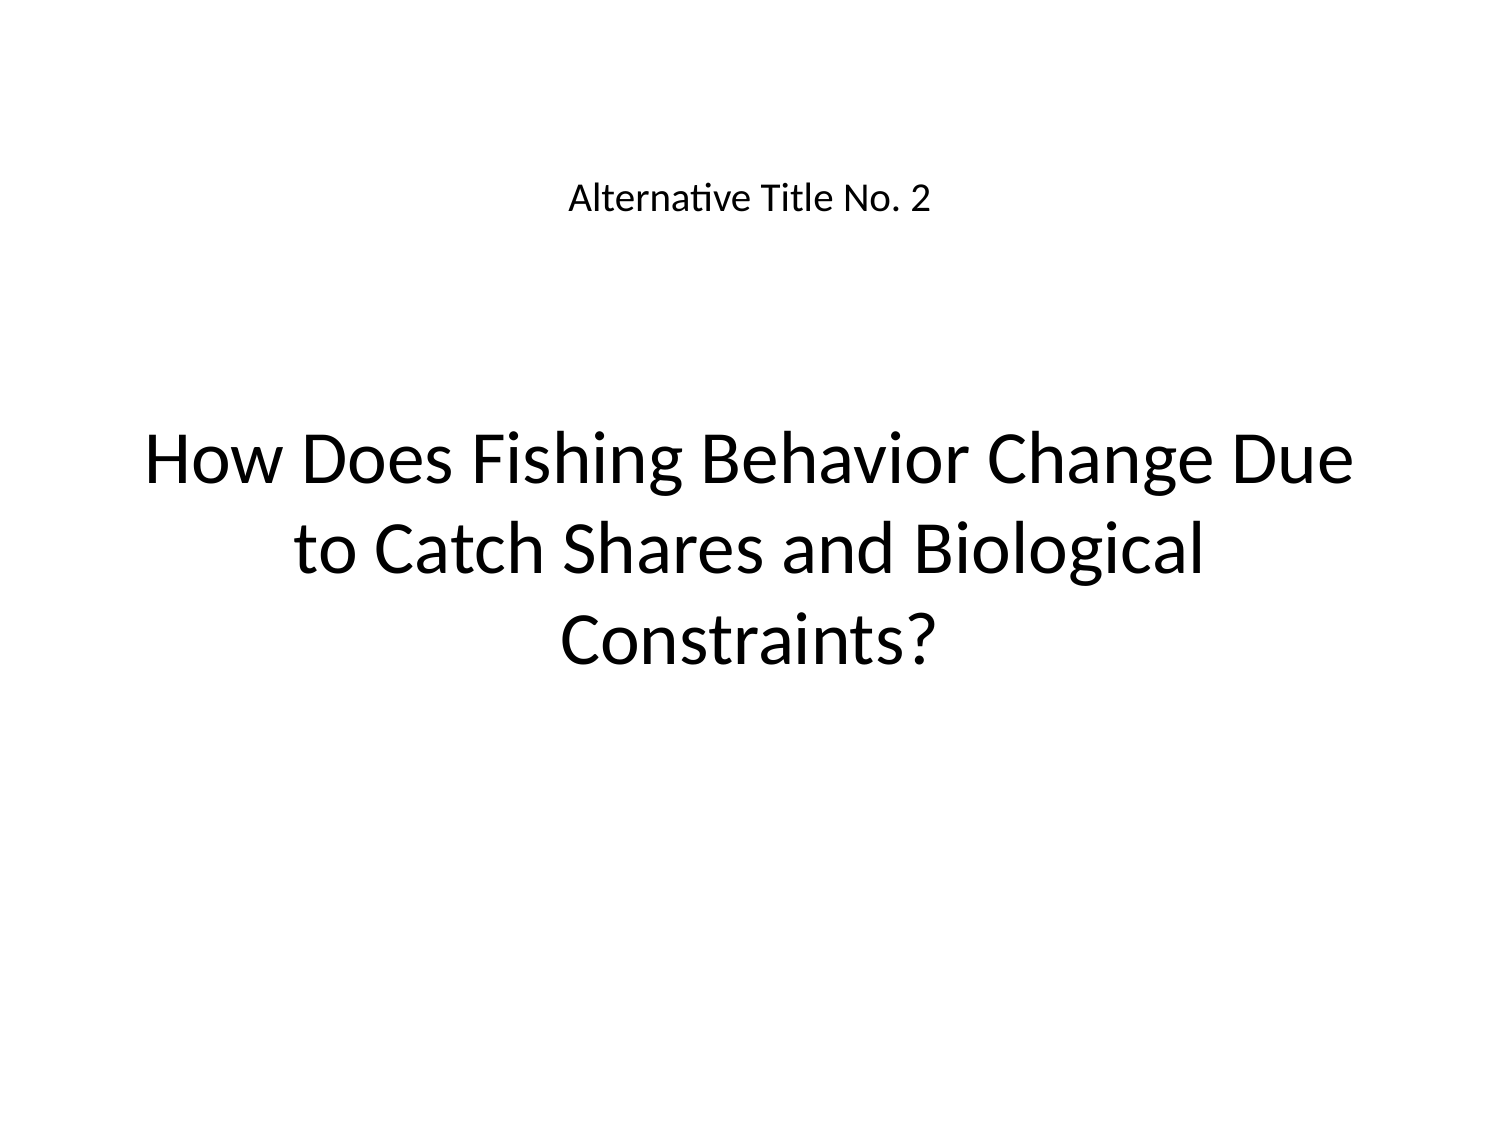

# Alternative Title No. 2 How Does Fishing Behavior Change Due to Catch Shares and Biological Constraints?